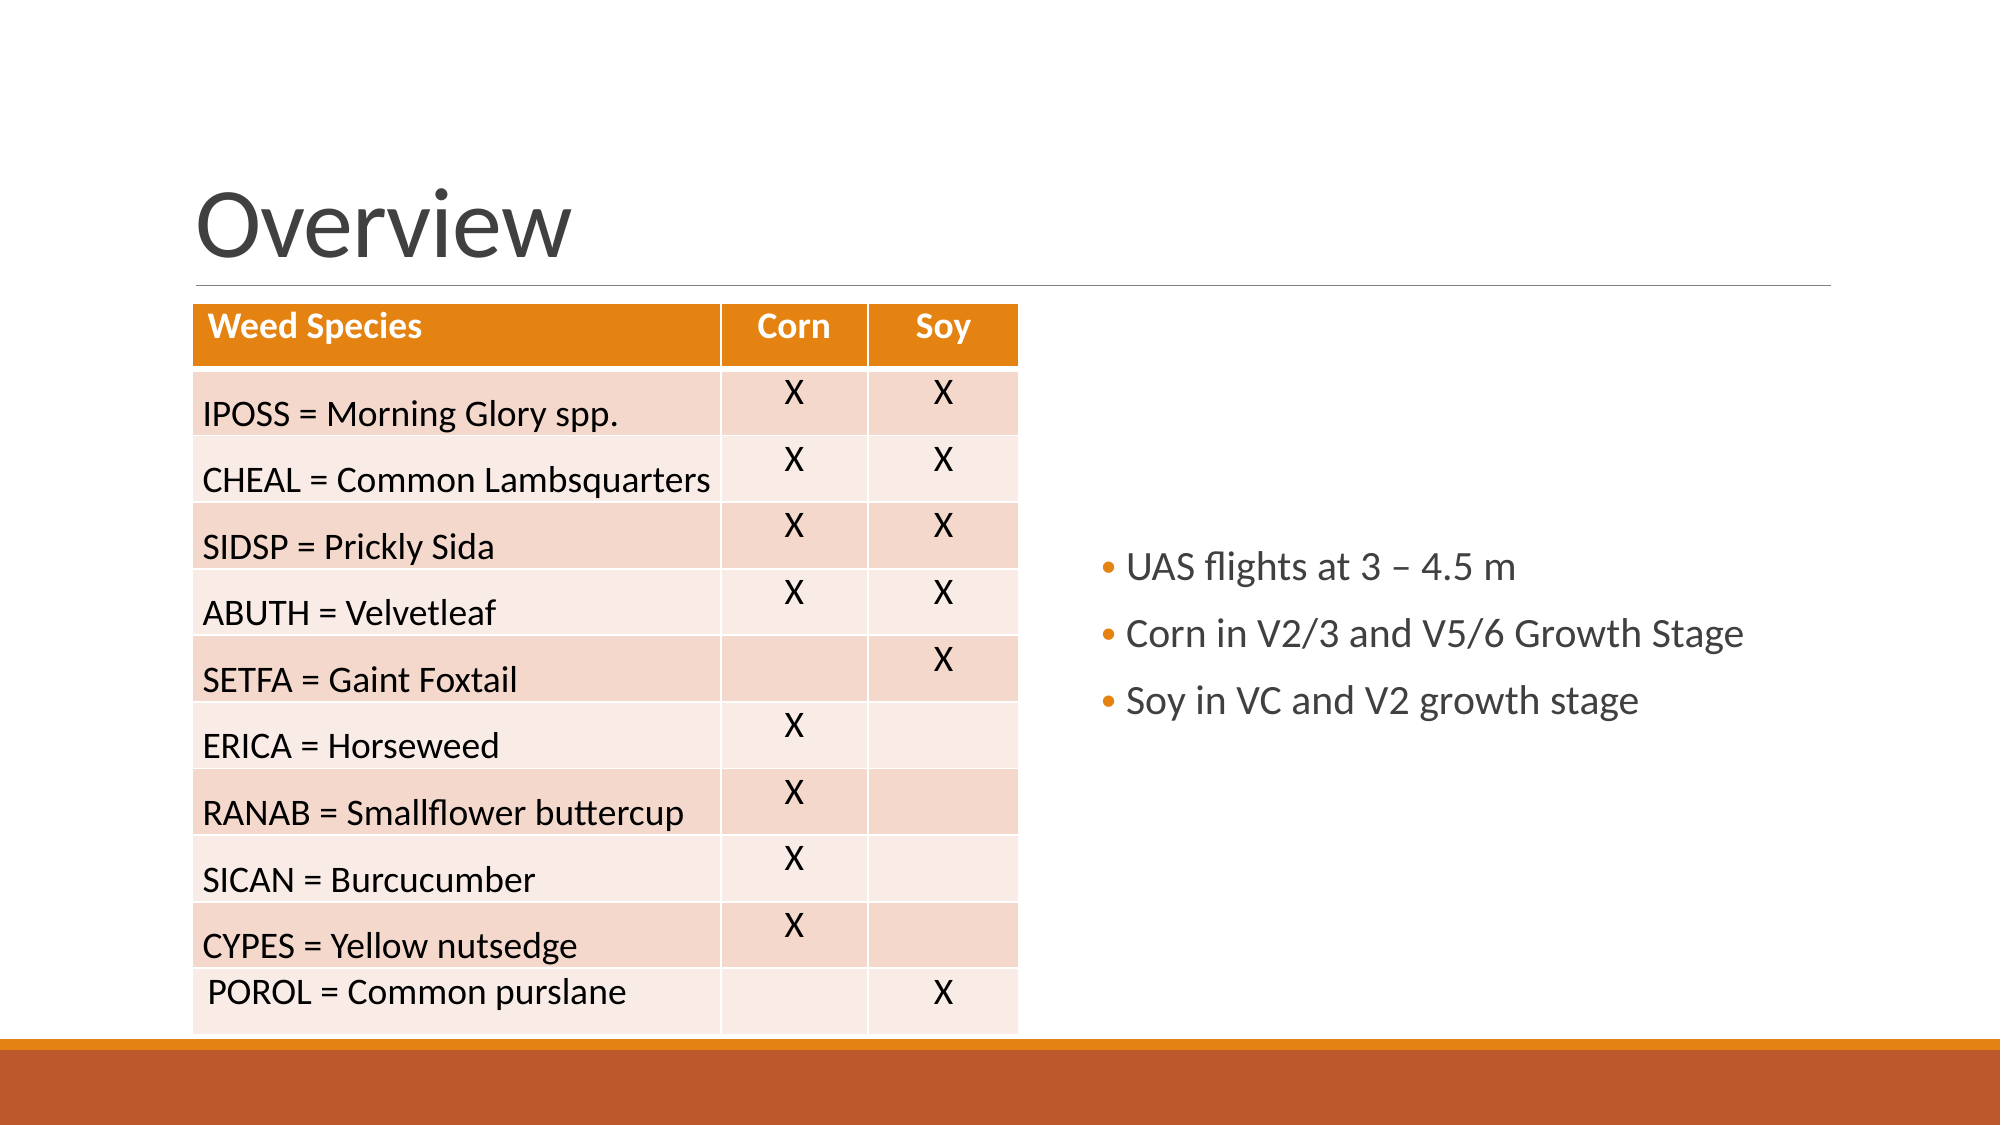

# Overview
| Weed Species | Corn | Soy |
| --- | --- | --- |
| IPOSS = Morning Glory spp. | X | X |
| CHEAL = Common Lambsquarters | X | X |
| SIDSP = Prickly Sida | X | X |
| ABUTH = Velvetleaf | X | X |
| SETFA = Gaint Foxtail |  | X |
| ERICA = Horseweed | X |  |
| RANAB = Smallflower buttercup | X |  |
| SICAN = Burcucumber | X |  |
| CYPES = Yellow nutsedge | X |  |
| POROL = Common purslane |  | X |
 UAS flights at 3 – 4.5 m
 Corn in V2/3 and V5/6 Growth Stage
 Soy in VC and V2 growth stage